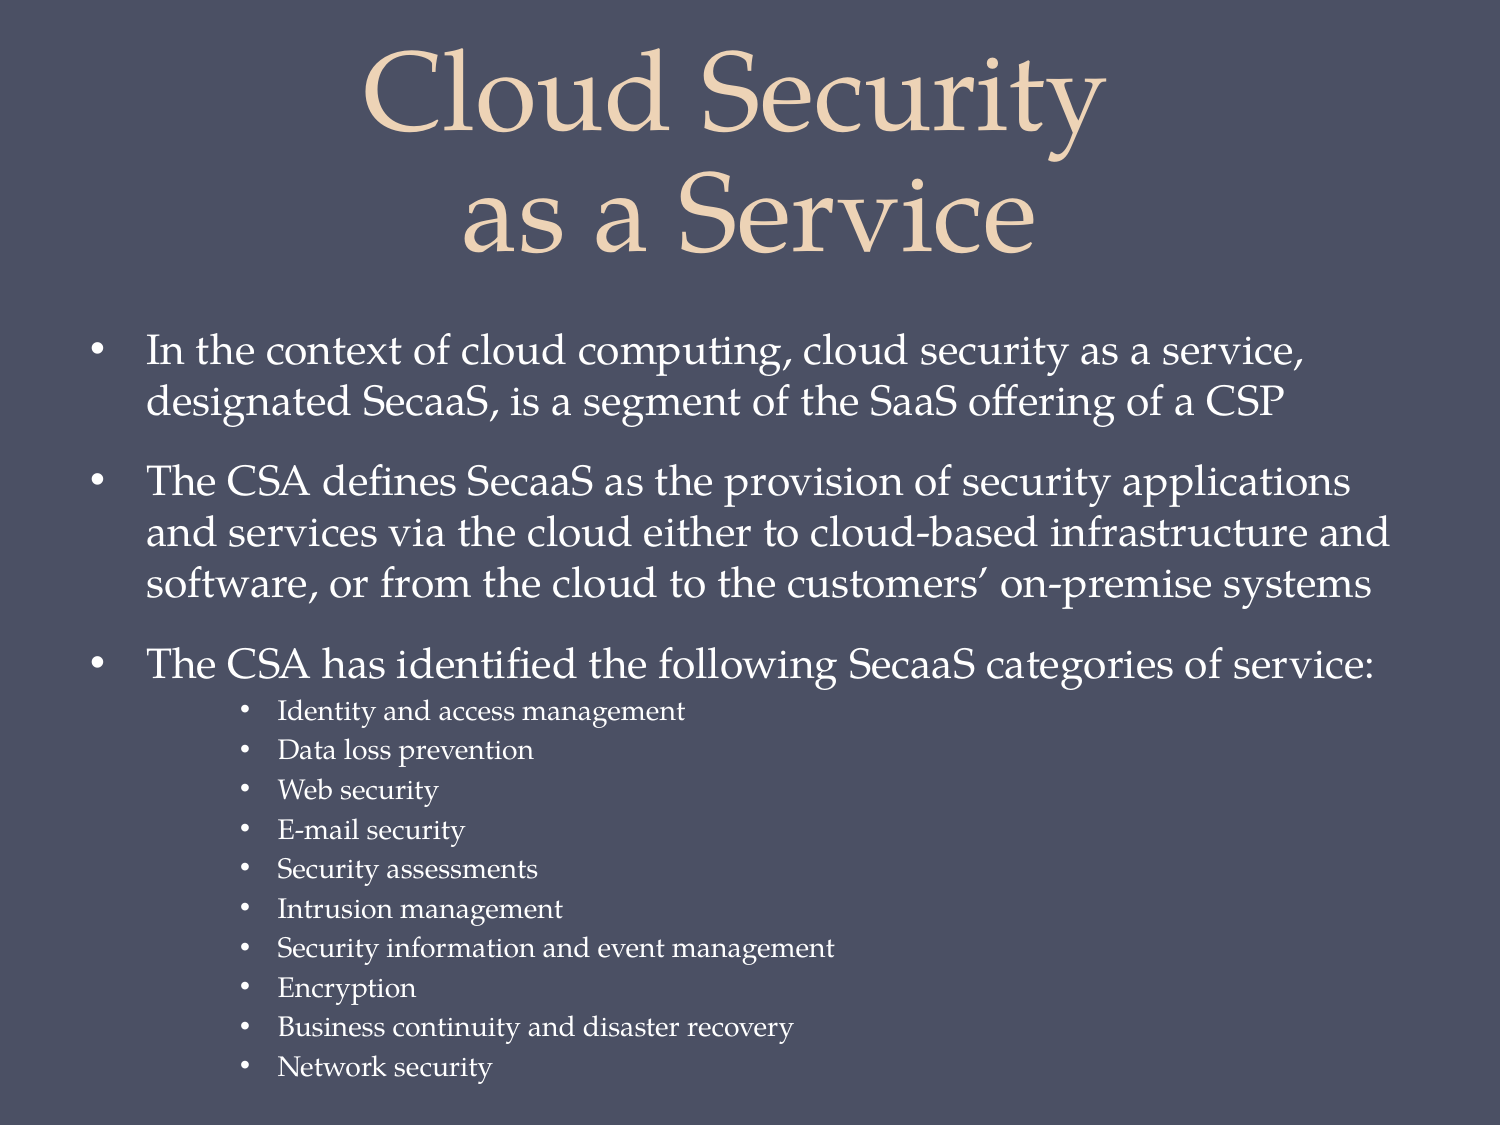

# Cloud Security as a Service
In the context of cloud computing, cloud security as a service, designated SecaaS, is a segment of the SaaS offering of a CSP
The CSA defines SecaaS as the provision of security applications and services via the cloud either to cloud-based infrastructure and software, or from the cloud to the customers’ on-premise systems
The CSA has identified the following SecaaS categories of service:
Identity and access management
Data loss prevention
Web security
E-mail security
Security assessments
Intrusion management
Security information and event management
Encryption
Business continuity and disaster recovery
Network security